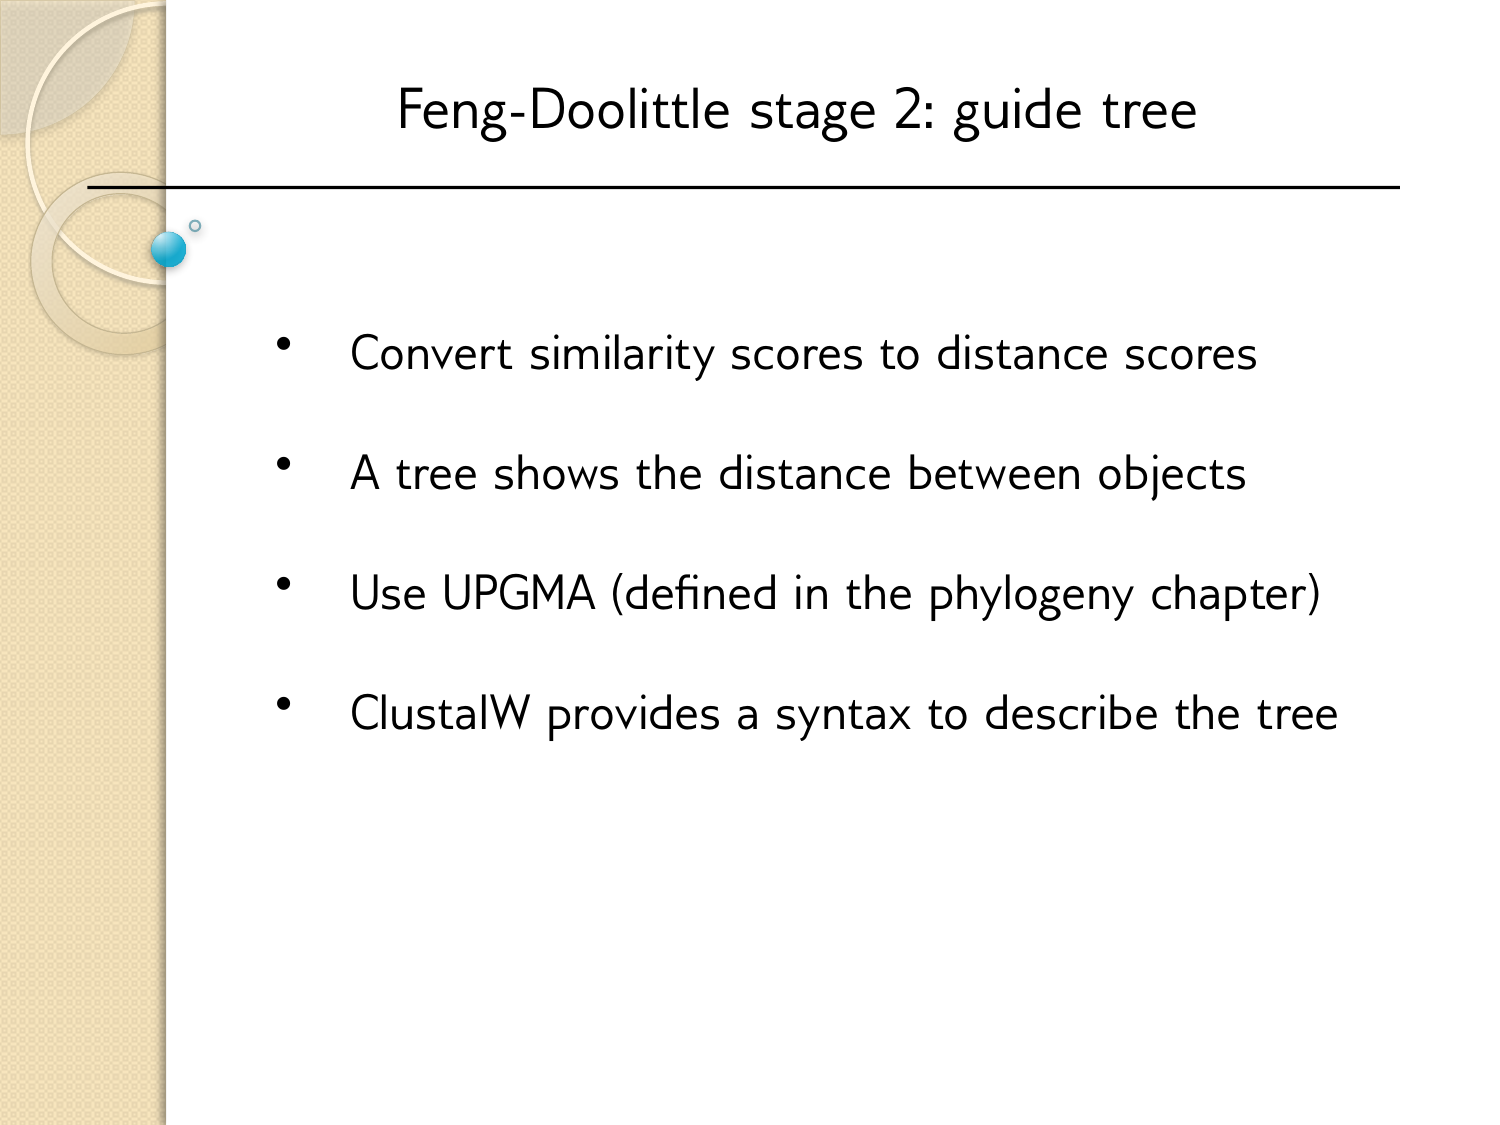

Feng-Doolittle stage 2: guide tree

Convert similarity scores to distance scores

A tree shows the distance between objects

Use UPGMA (defined in the phylogeny chapter)

ClustalW provides a syntax to describe the tree